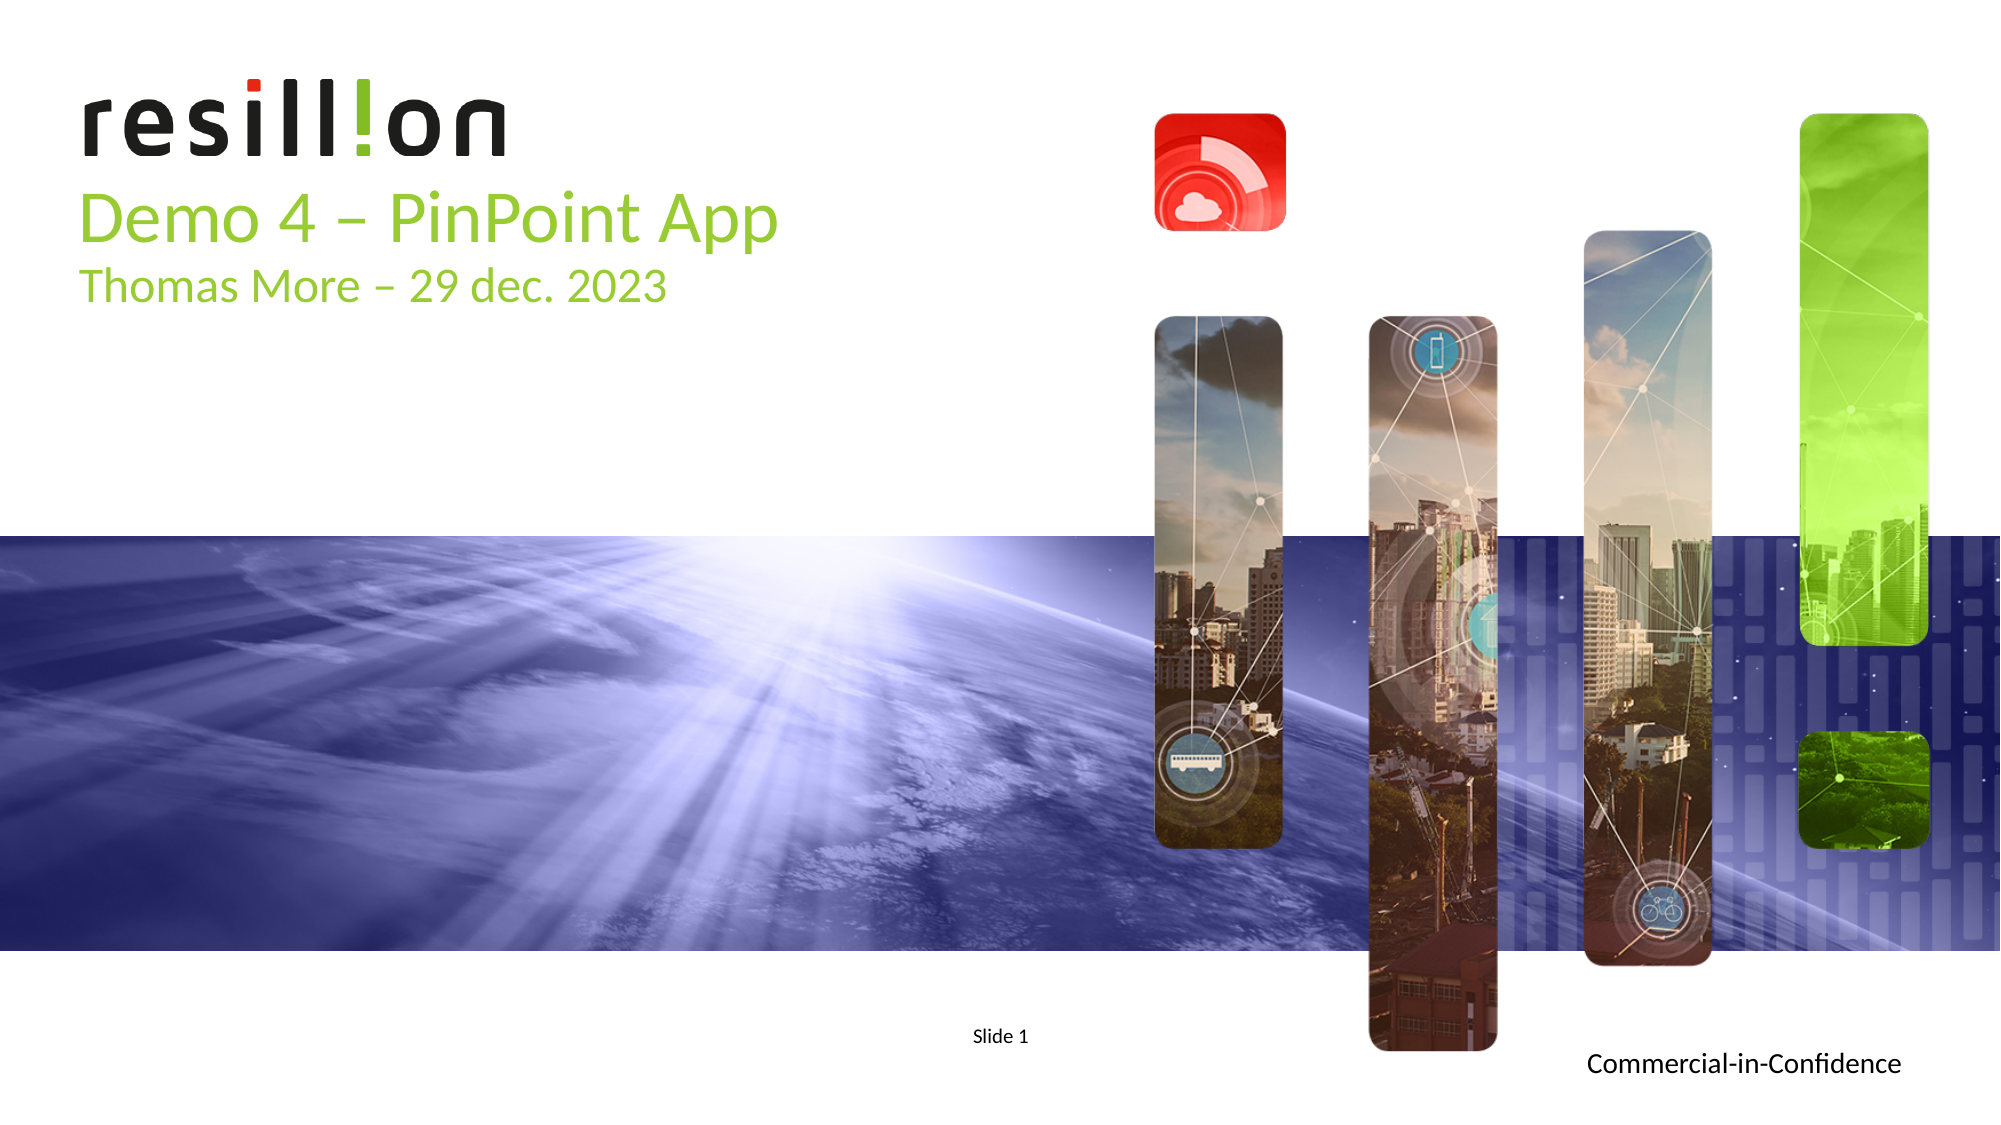

Demo 4 – PinPoint App
Thomas More – 29 dec. 2023